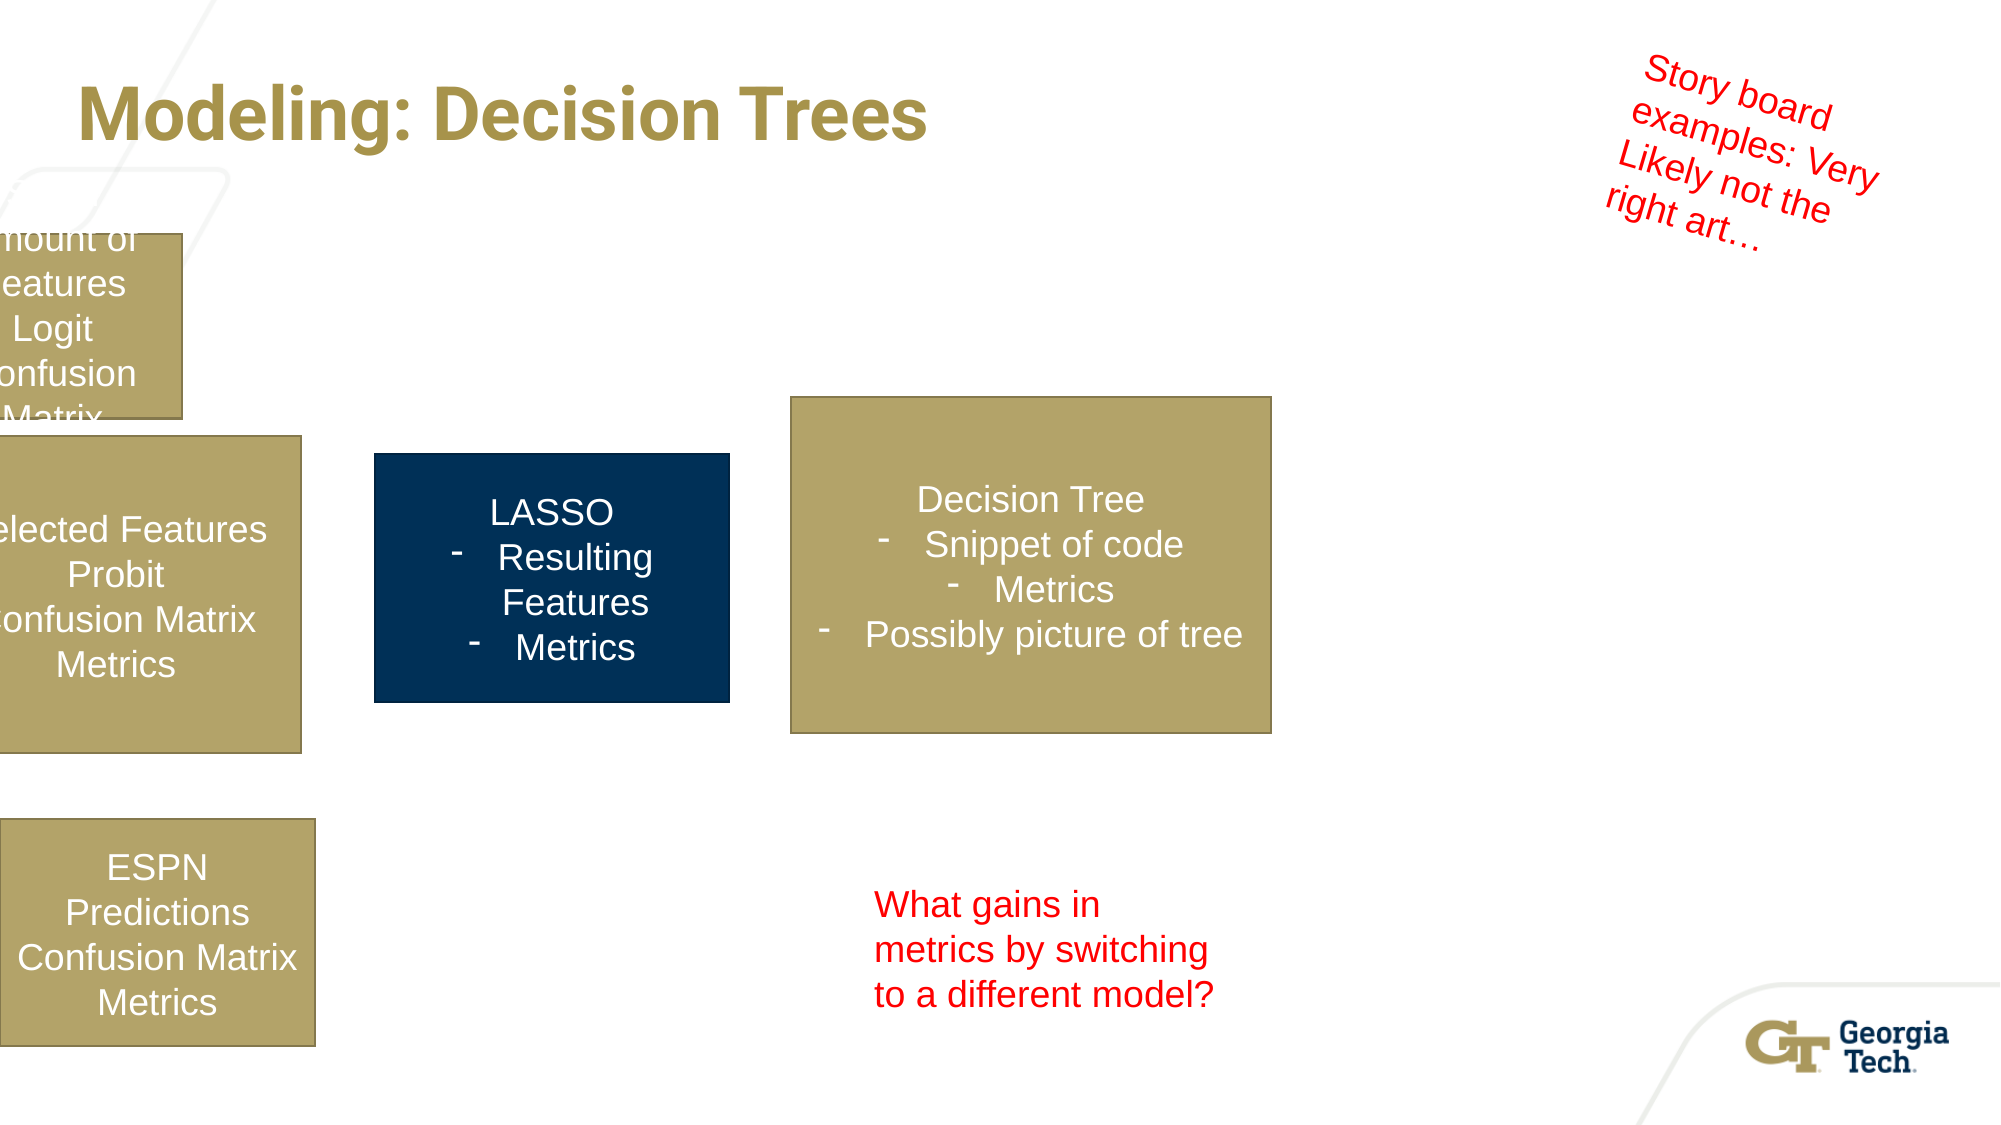

# Modeling: Decision Trees
Story board examples: Very Likely not the right art…
Small Amount of Features Logit
Confusion Matrix
Metrics

Decision Tree
Snippet of code
Metrics
Possibly picture of tree
Total Modeling Features
Selected Features Probit
Confusion Matrix
Metrics
Large Amount of Features Probit
Confusion Matrix
Metrics
LASSO
Resulting Features
Metrics

ESPN Predictions
Confusion Matrix
Metrics
What gains in metrics by switching to a different model?